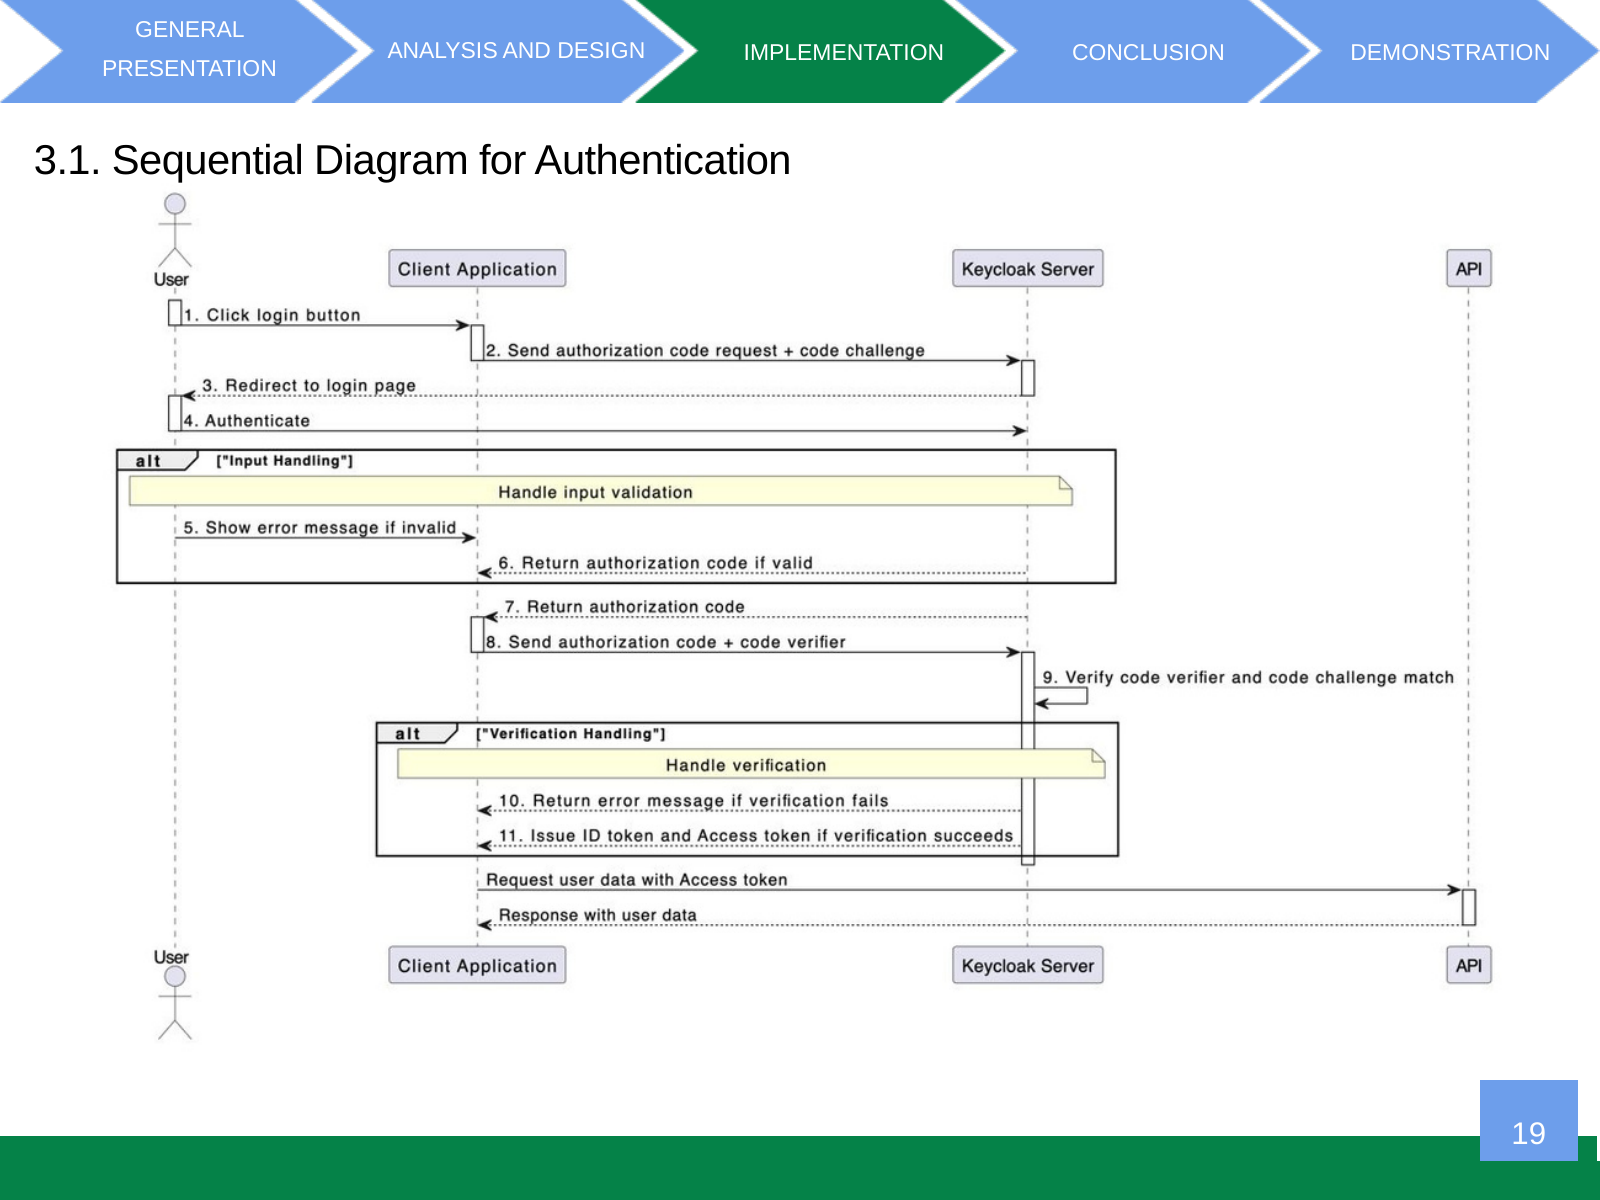

GENERAL PRESENTATION
 ANALYSIS AND DESIGN
IMPLEMENTATION
CONCLUSION
DEMONSTRATION
3.1. Sequential Diagram for Authentication

19